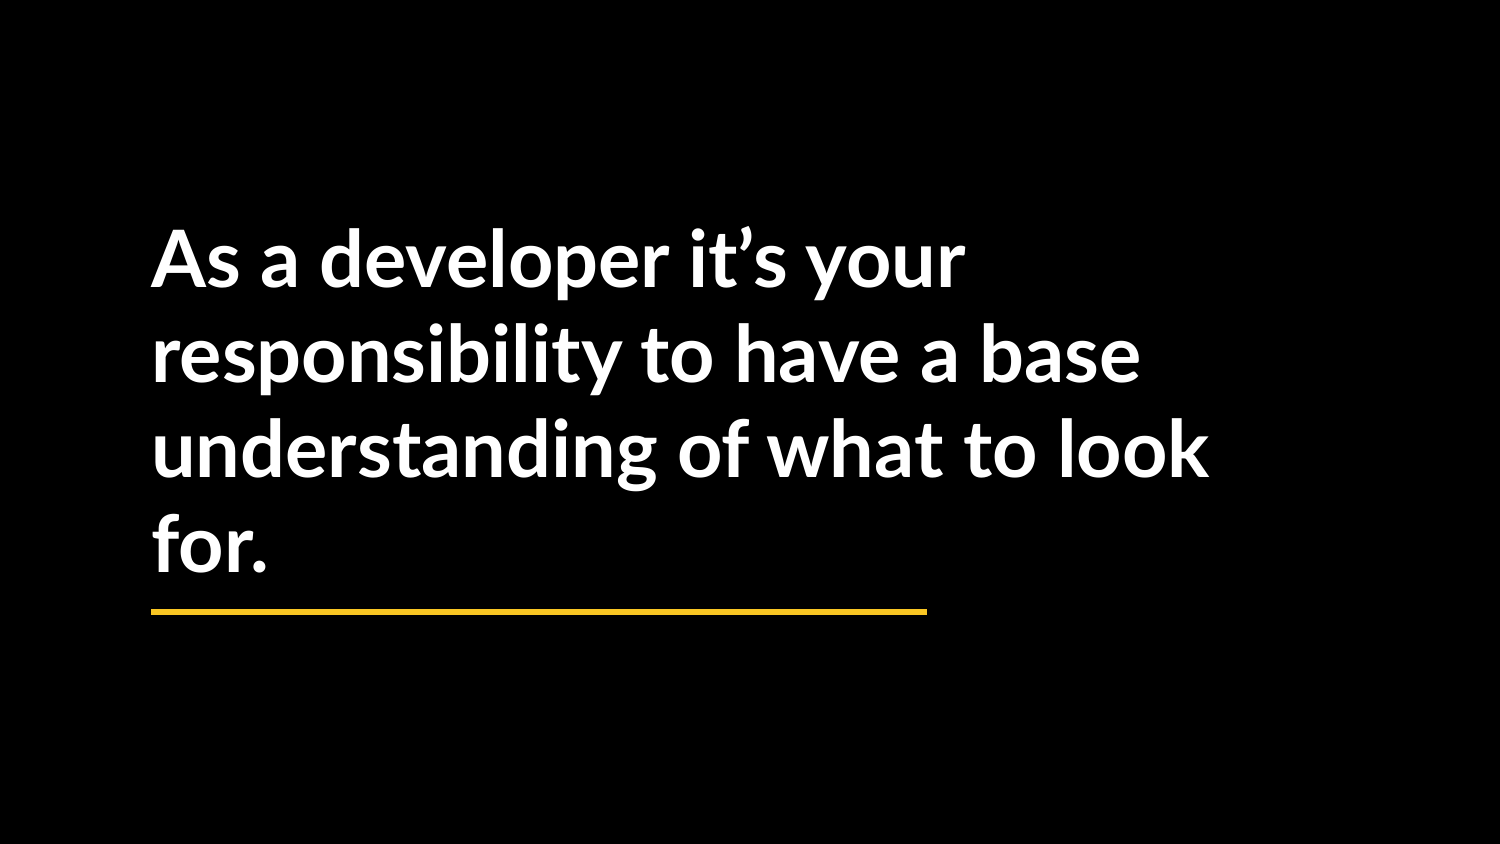

As a developer it’s your responsibility to have a base understanding of what to look for.